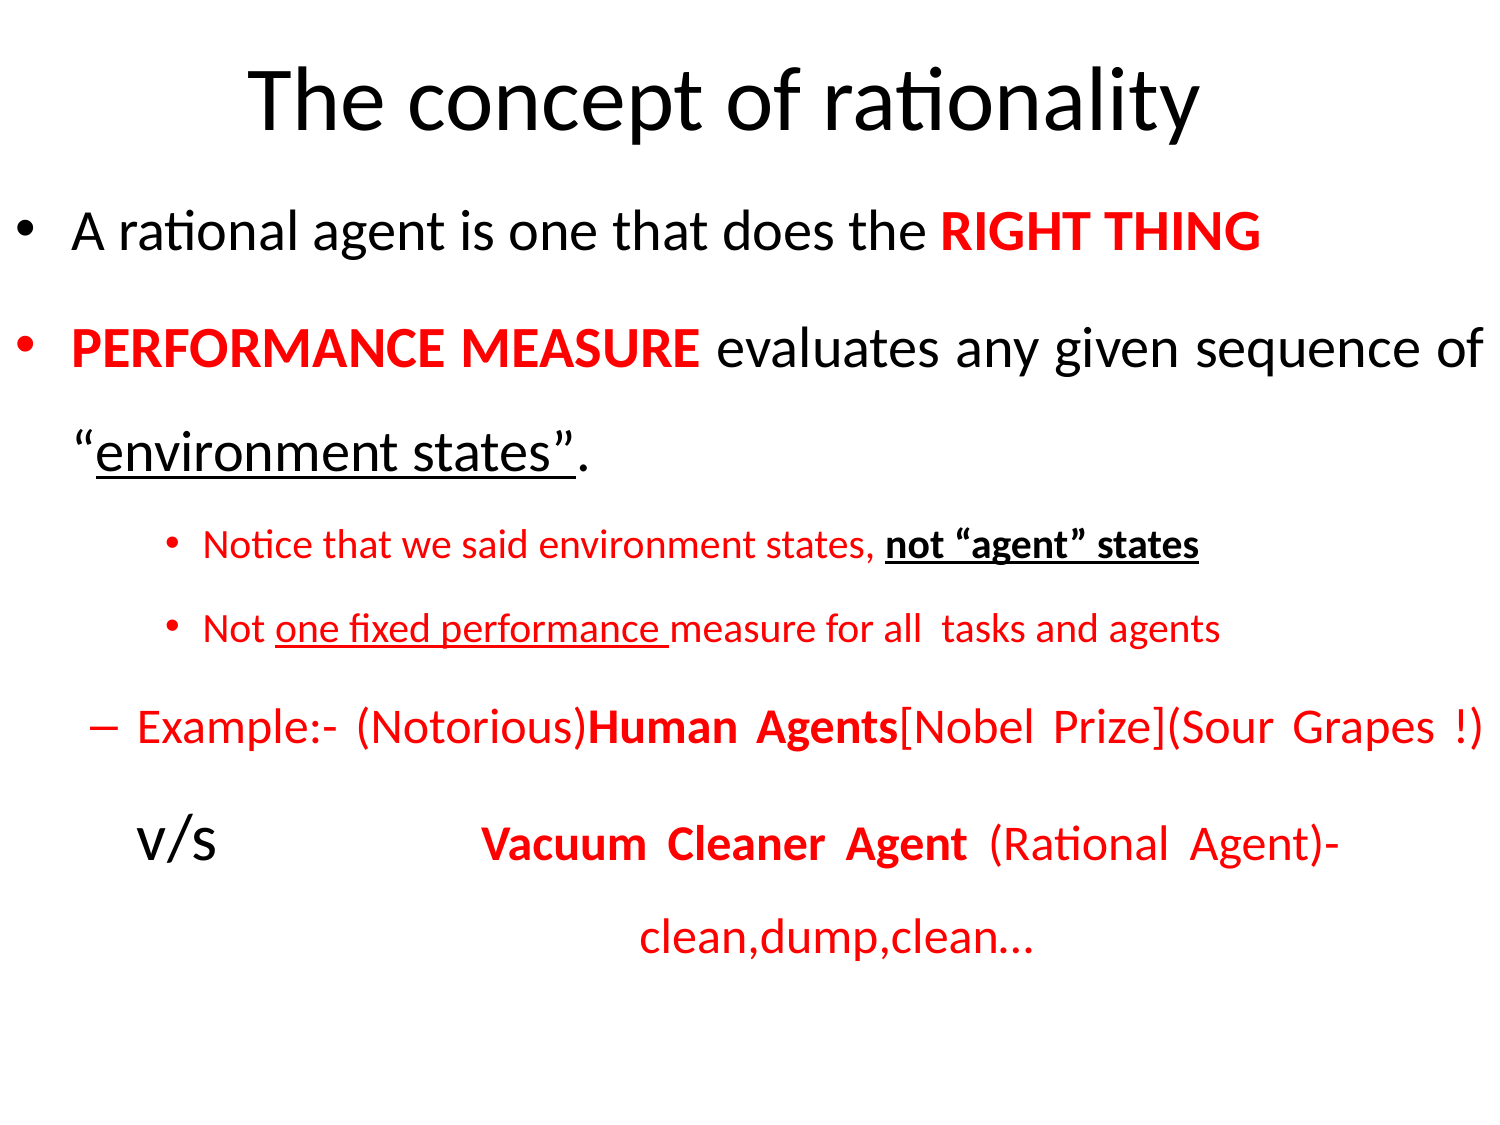

# The concept of rationality
A rational agent is one that does the RIGHT THING
PERFORMANCE MEASURE evaluates any given sequence of “environment states”.
Notice that we said environment states, not “agent” states
Not one ﬁxed performance measure for all  tasks and agents
Example:- (Notorious)Human Agents[Nobel Prize](Sour Grapes !) v/s             Vacuum Cleaner Agent (Rational Agent)-			                  clean,dump,clean…